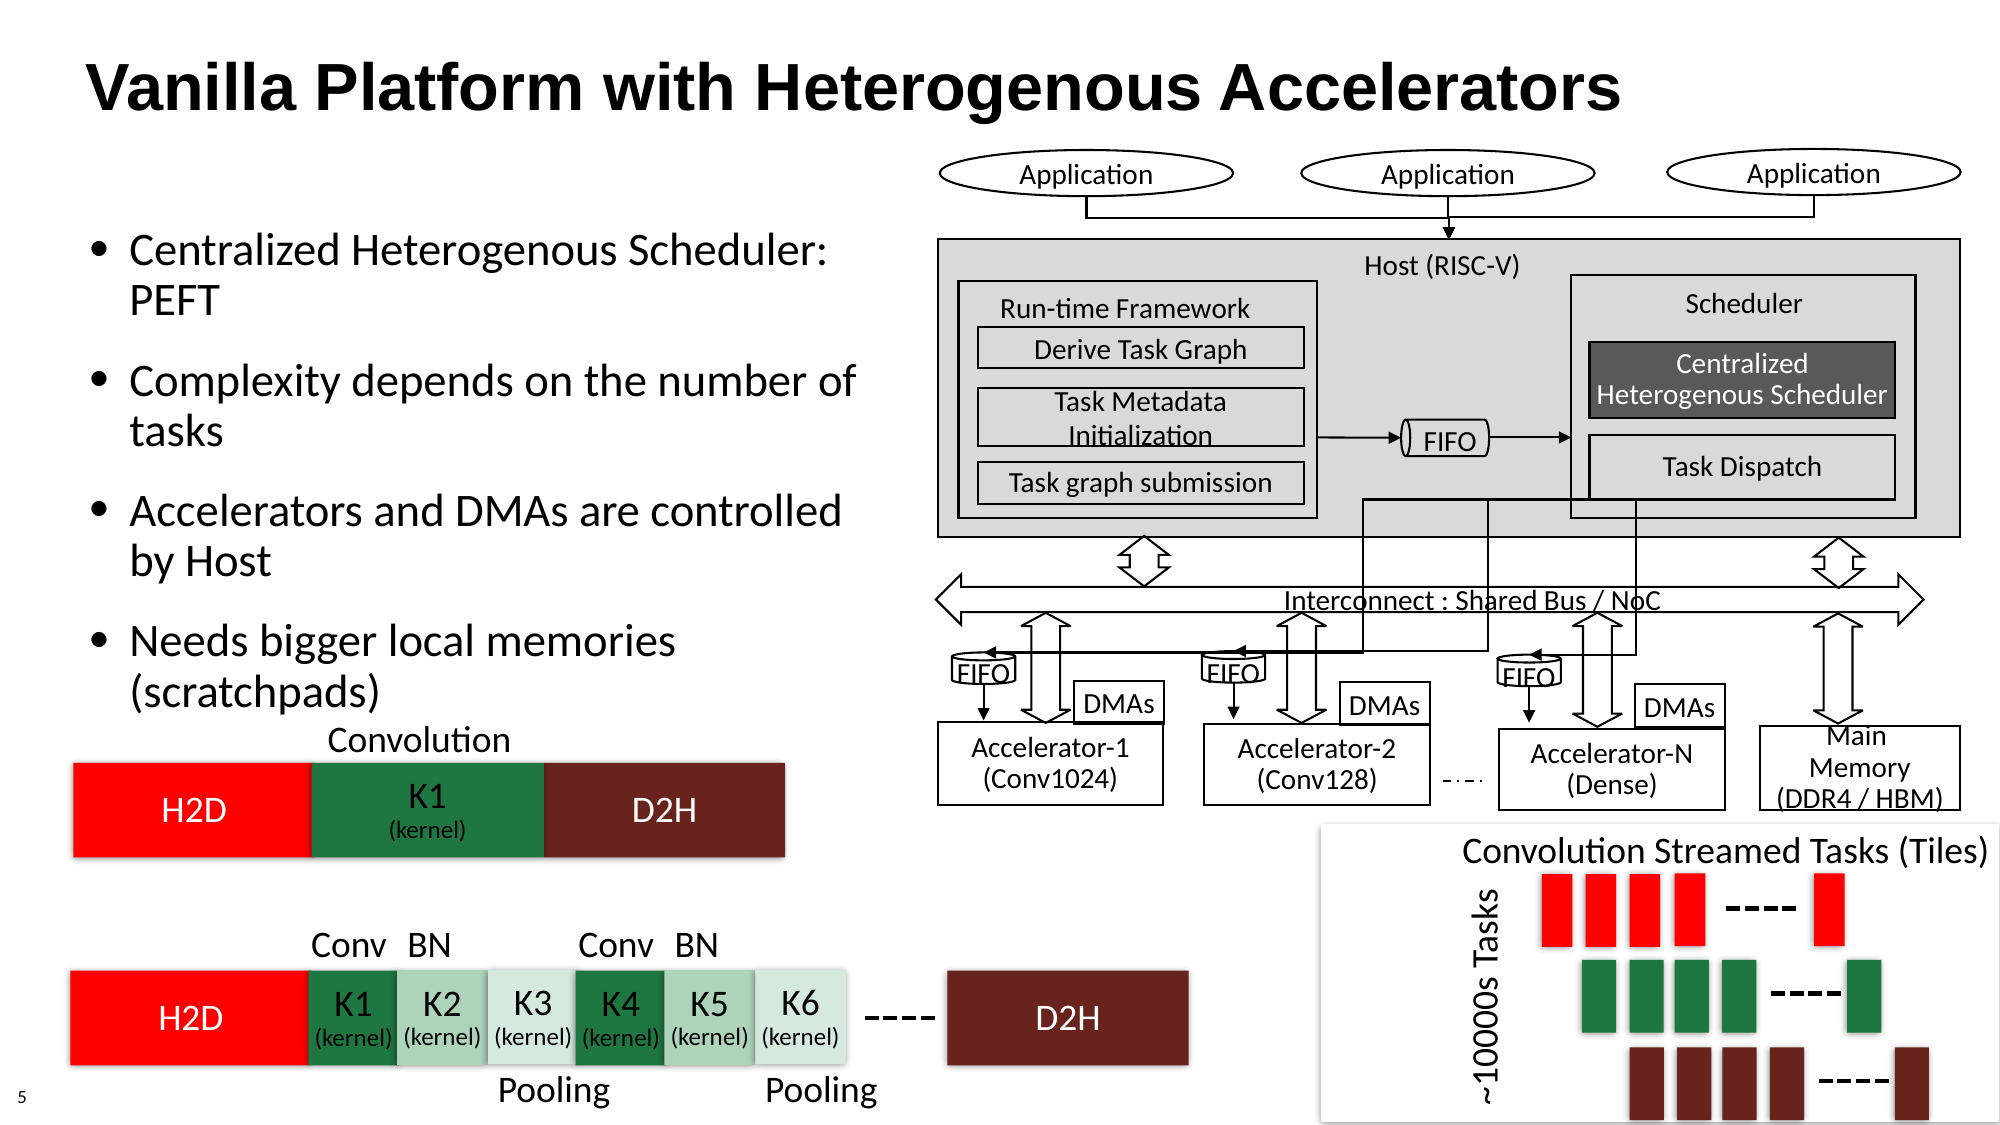

# Vanilla Platform with Heterogenous Accelerators
Application
Application
Application
Host (RISC-V)

Scheduler

Run-time Framework

FIFO
Derive Task Graph
Centralized
Heterogenous Scheduler
Task Metadata Initialization
Task Dispatch
Task graph submission

Interconnect : Shared Bus / NoC

FIFO

FIFO

FIFO

DMAs
DMAs
DMAs
Accelerator-1
(Conv1024)
Accelerator-2
(Conv128)
Main
Memory
(DDR4 / HBM)
Accelerator-N
(Dense)
Centralized Heterogenous Scheduler: PEFT
Complexity depends on the number of tasks
Accelerators and DMAs are controlled by Host
Needs bigger local memories (scratchpads)
Convolution
H2D
K1
(kernel)
D2H
Convolution Streamed Tasks (Tiles)

Conv
Conv
BN
BN
~10000s Tasks
K3
(kernel)
K6
(kernel)
K2
(kernel)
K5
(kernel)
H2D
K1
(kernel)
K4
(kernel)
D2H
Pooling
Pooling